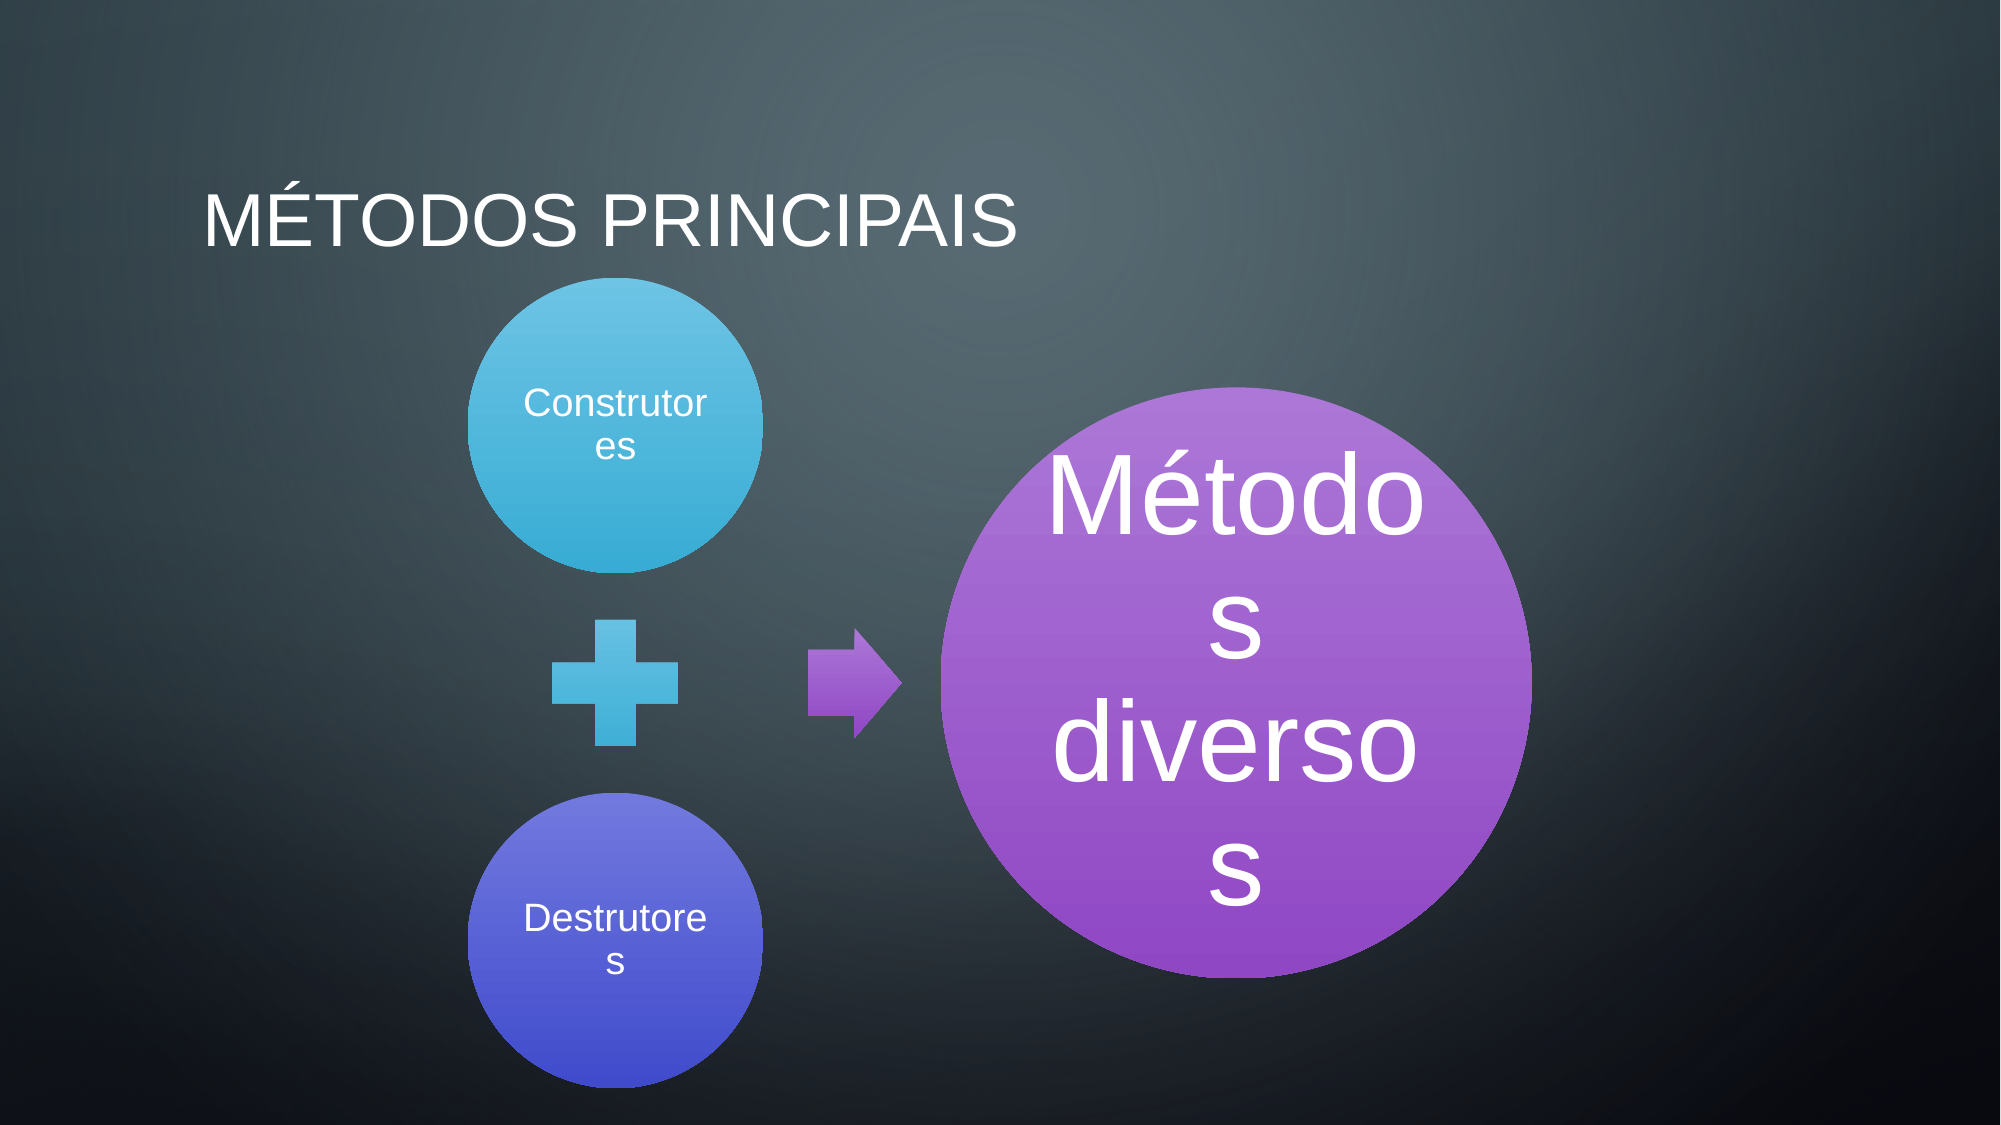

# MÉTODOS PRINCIPAIS
Construtores

Destrutores

Métodos diversos